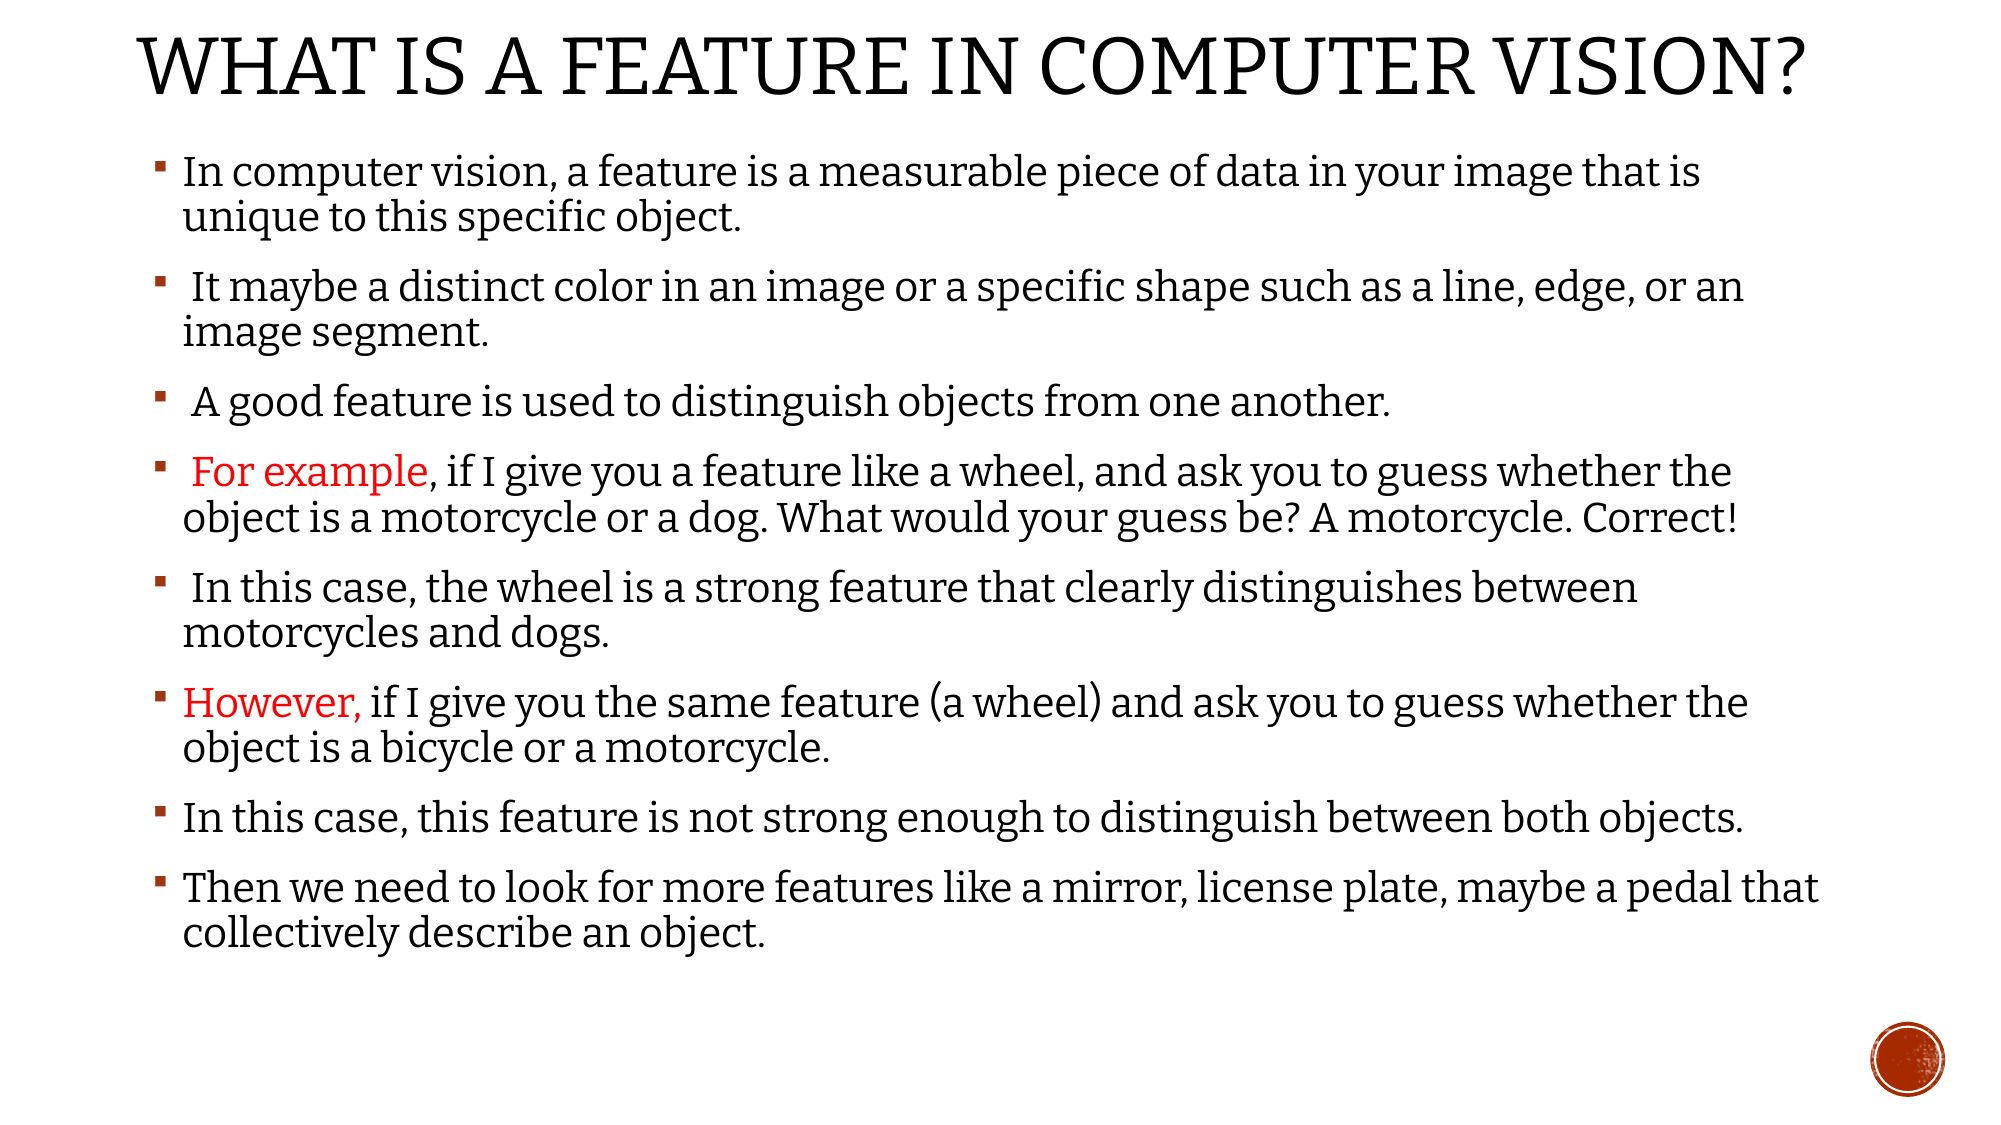

# What is a feature in computer vision?
In computer vision, a feature is a measurable piece of data in your image that is unique to this specific object.
 It maybe a distinct color in an image or a specific shape such as a line, edge, or an image segment.
 A good feature is used to distinguish objects from one another.
 For example, if I give you a feature like a wheel, and ask you to guess whether the object is a motorcycle or a dog. What would your guess be? A motorcycle. Correct!
 In this case, the wheel is a strong feature that clearly distinguishes between motorcycles and dogs.
However, if I give you the same feature (a wheel) and ask you to guess whether the object is a bicycle or a motorcycle.
In this case, this feature is not strong enough to distinguish between both objects.
Then we need to look for more features like a mirror, license plate, maybe a pedal that collectively describe an object.